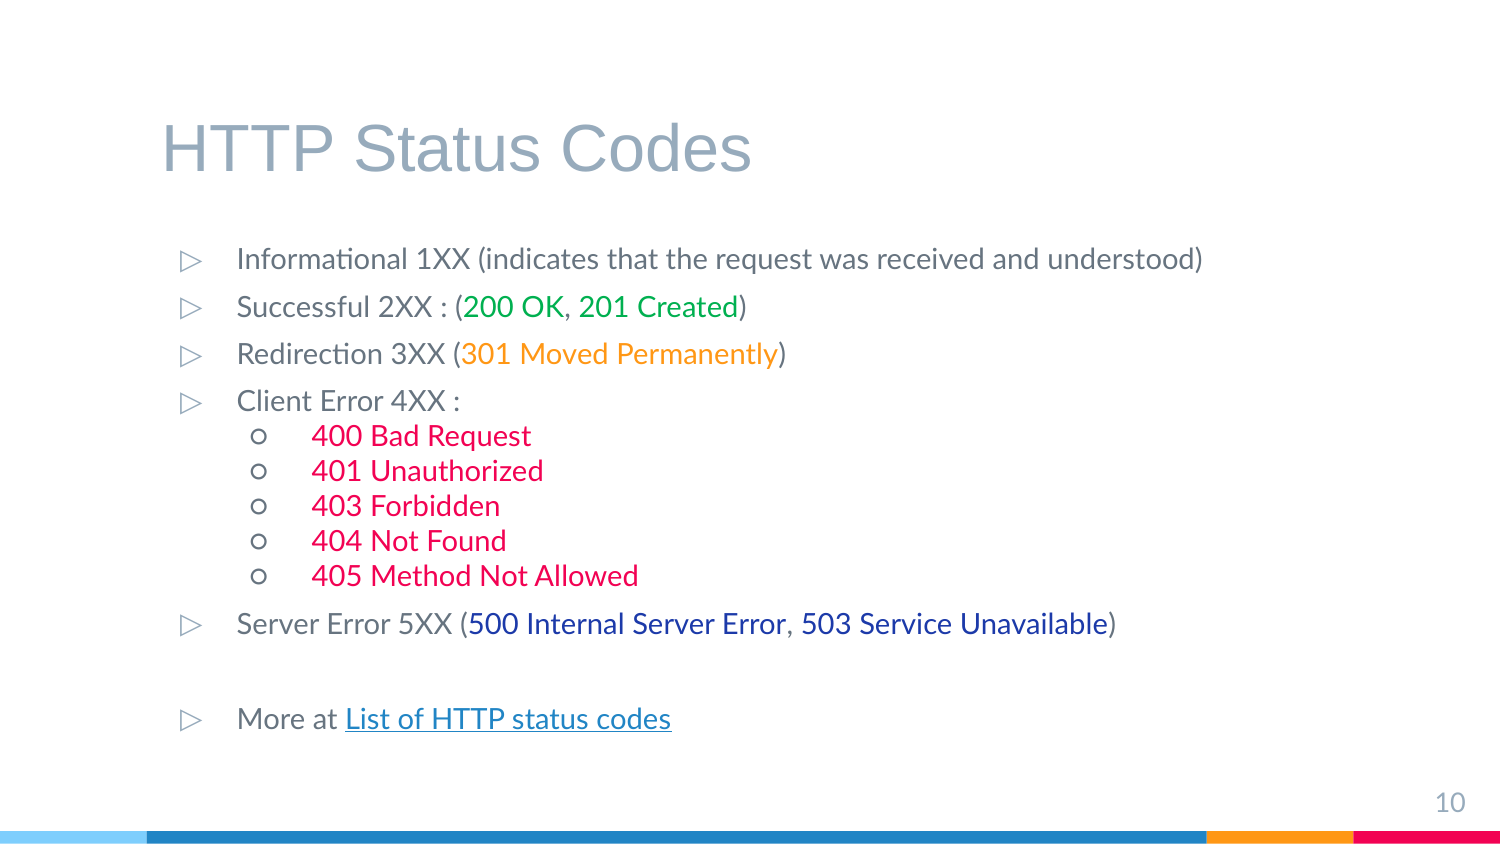

# HTTP Status Codes
Informational 1XX (indicates that the request was received and understood)
Successful 2XX : (200 OK, 201 Created)
Redirection 3XX (301 Moved Permanently)
Client Error 4XX :
400 Bad Request
401 Unauthorized
403 Forbidden
404 Not Found
405 Method Not Allowed
Server Error 5XX (500 Internal Server Error, 503 Service Unavailable)

More at List of HTTP status codes
10